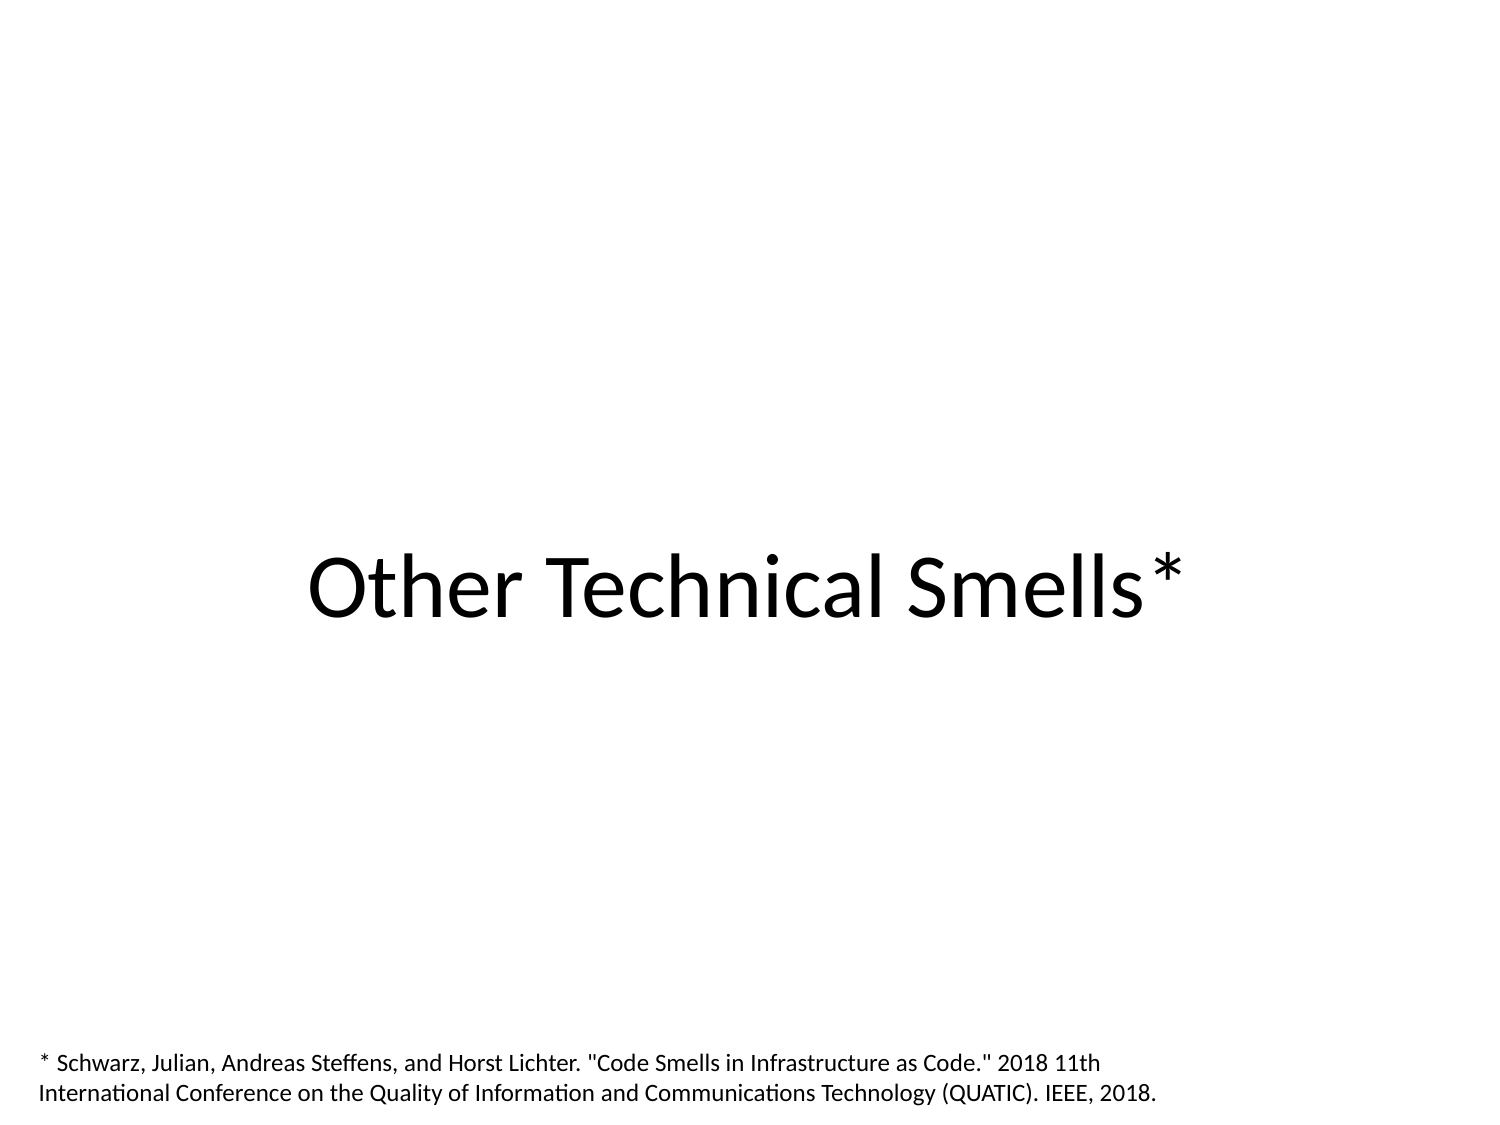

# Other Technical Smells*
* Schwarz, Julian, Andreas Steffens, and Horst Lichter. "Code Smells in Infrastructure as Code." 2018 11th International Conference on the Quality of Information and Communications Technology (QUATIC). IEEE, 2018.